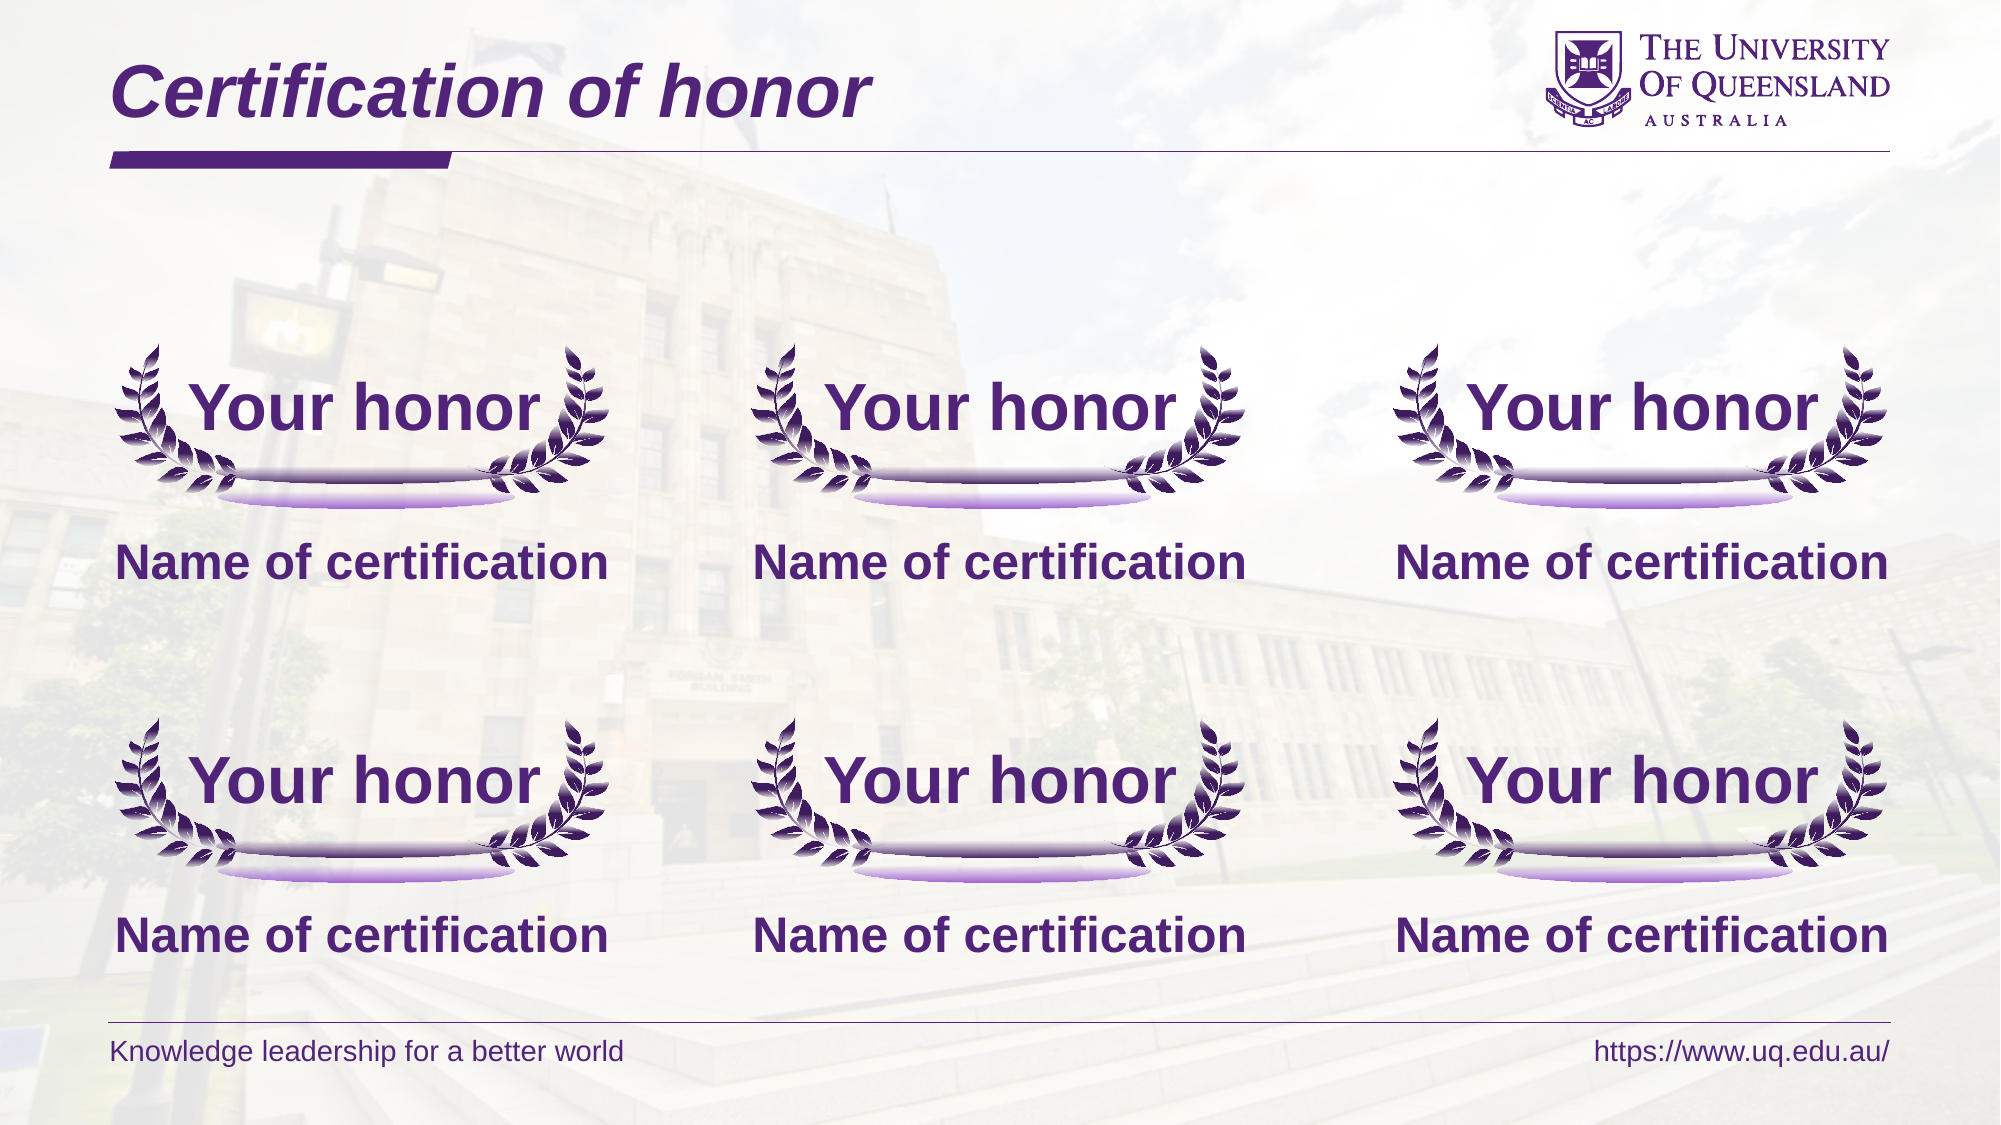

# Certification of honor

Your honor

Name of certification

Your honor

Name of certification

Your honor

Name of certification

Your honor

Name of certification

Your honor

Name of certification

Your honor

Name of certification